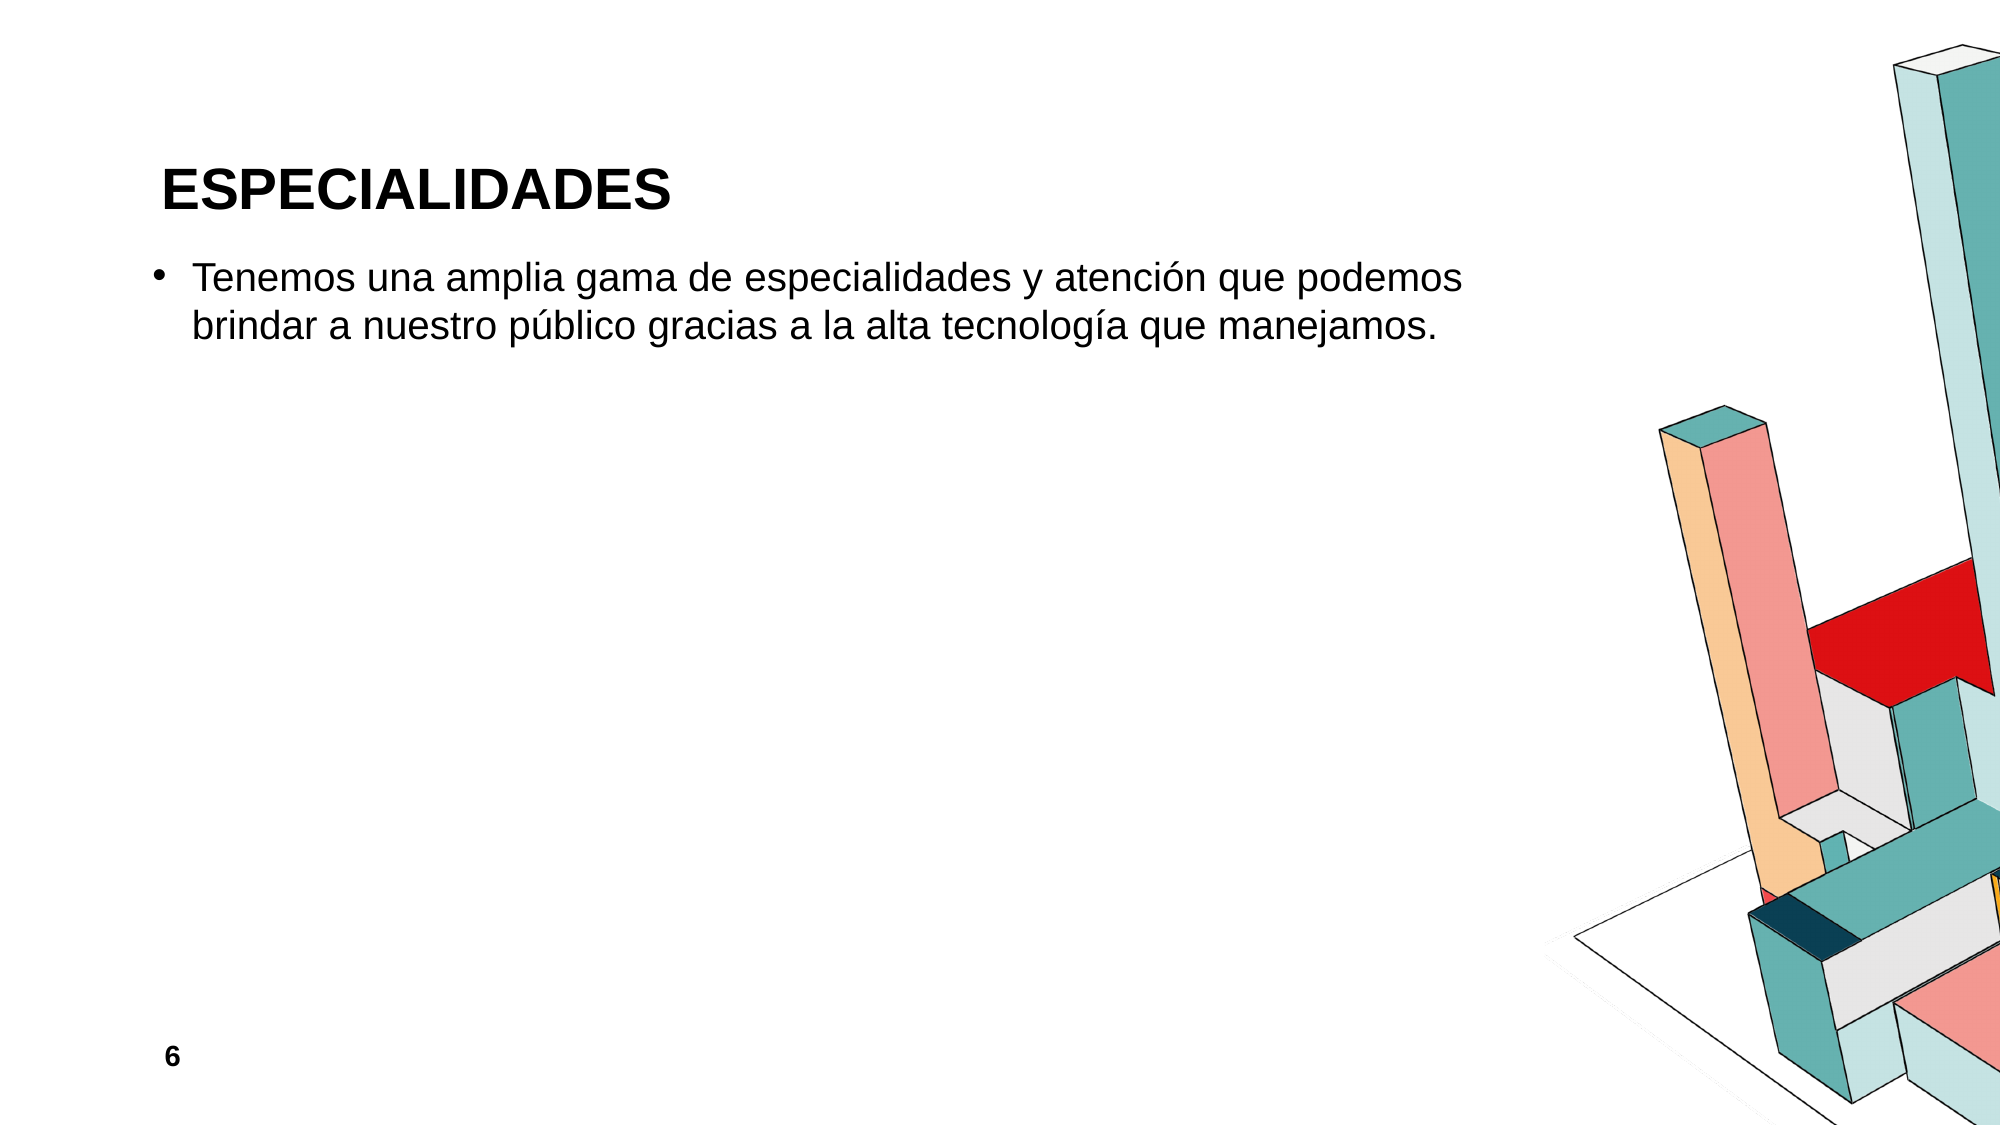

# Especialidades
Tenemos una amplia gama de especialidades y atención que podemos brindar a nuestro público gracias a la alta tecnología que manejamos.
6